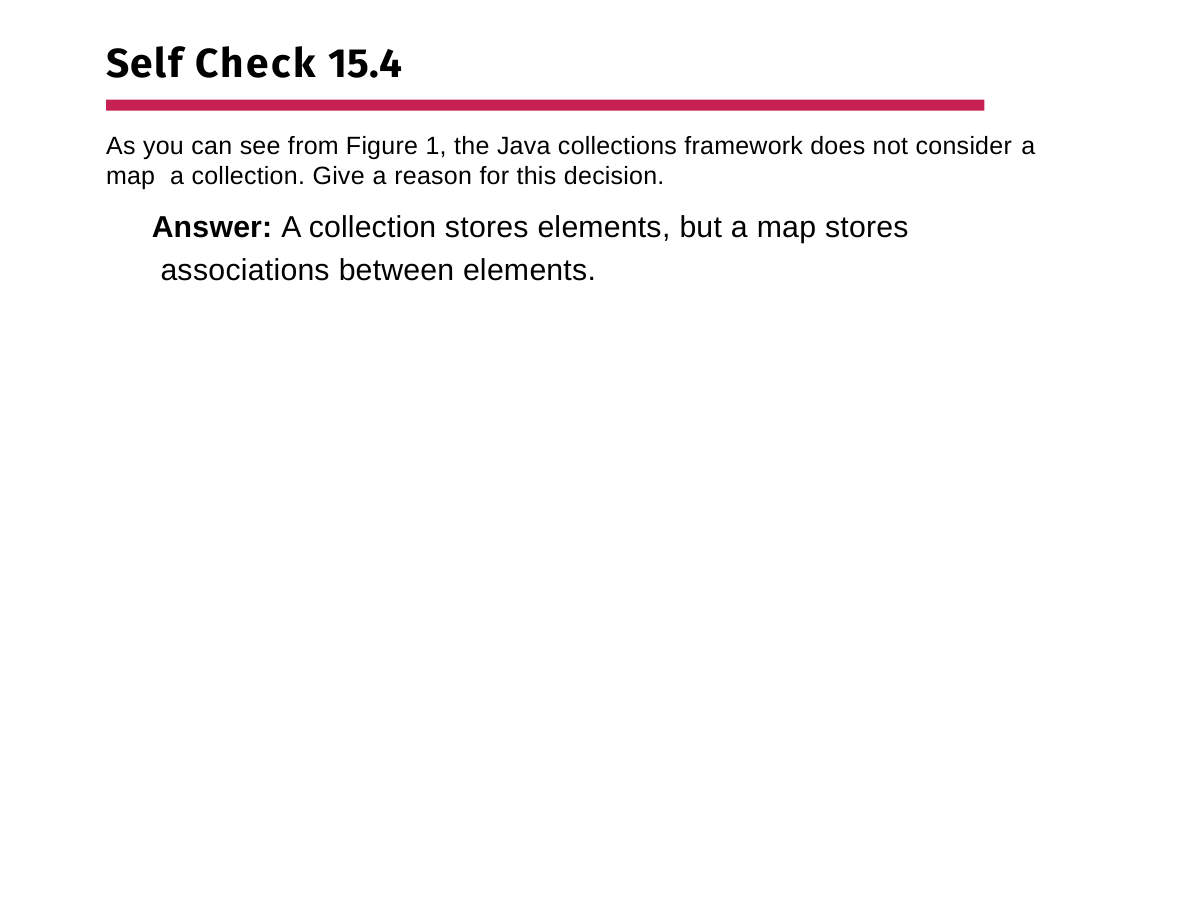

# Self Check 15.4

As you can see from Figure 1, the Java collections framework does not consider a map  a collection. Give a reason for this decision.
Answer: A collection stores elements, but a map stores  associations between elements.